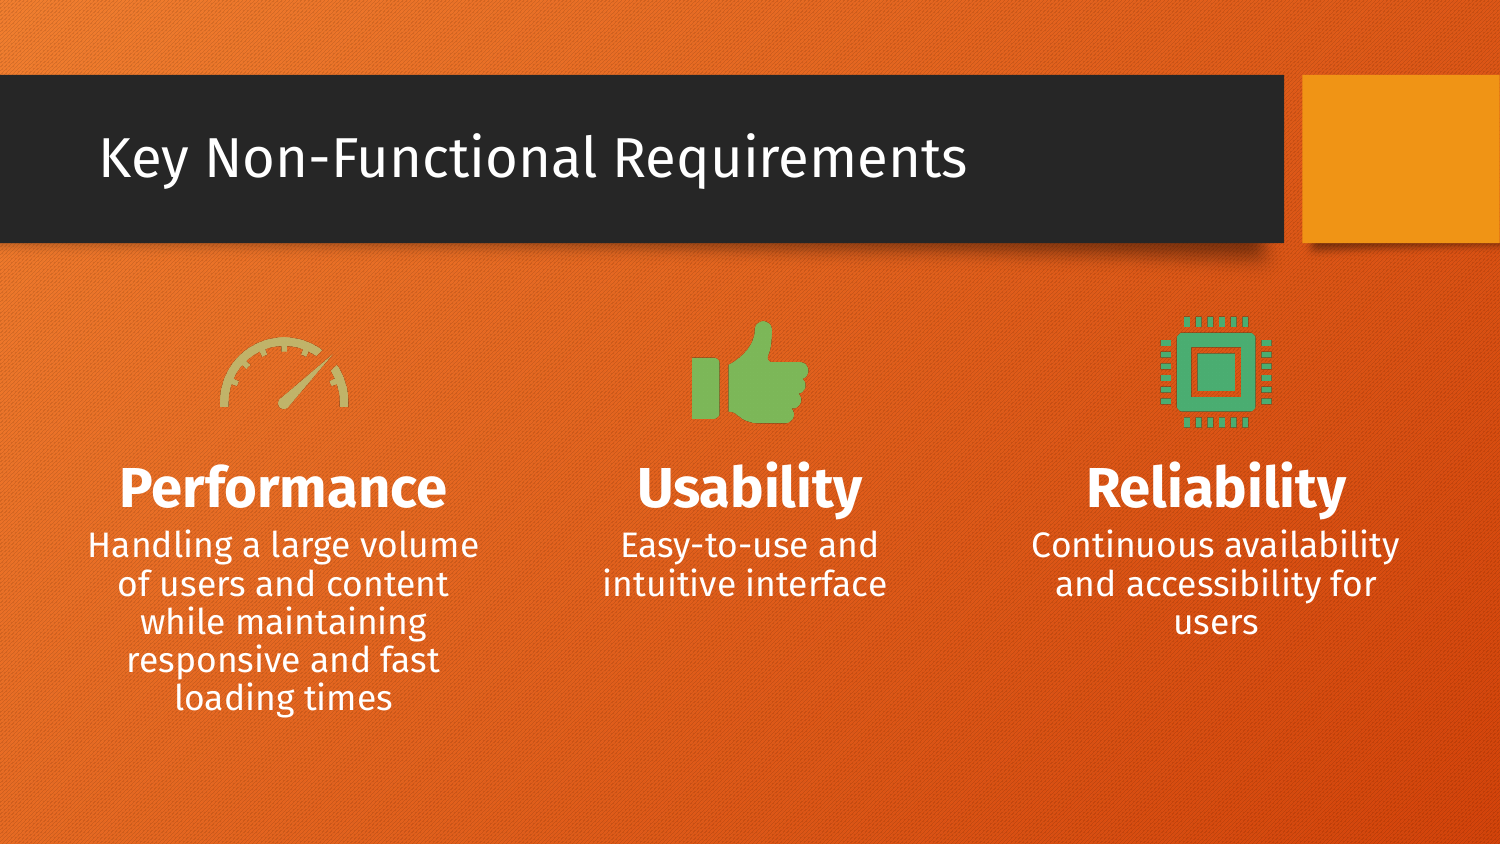

# Key Non-Functional Requirements
Performance
Handling a large volume of users and content while maintaining responsive and fast loading times
Usability
Easy-to-use and intuitive interface
Reliability
Continuous availability and accessibility for users